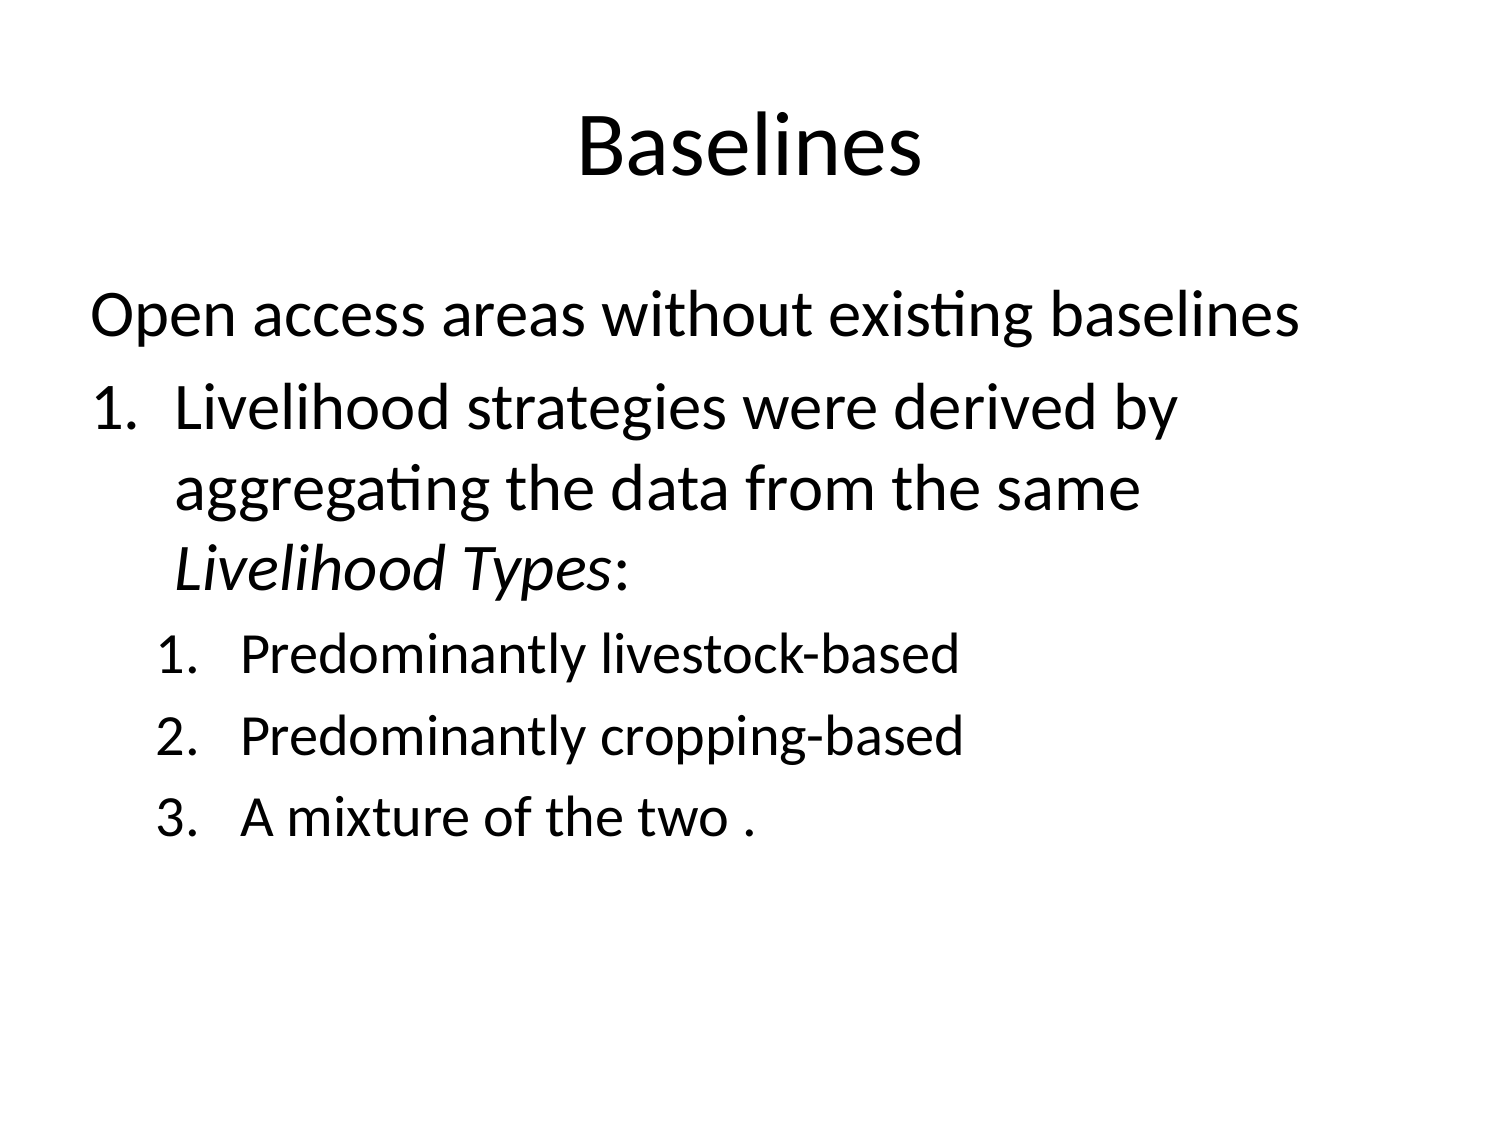

# Baselines
Open access areas without existing baselines
Livelihood strategies were derived by aggregating the data from the same Livelihood Types:
Predominantly livestock-based
Predominantly cropping-based
A mixture of the two .